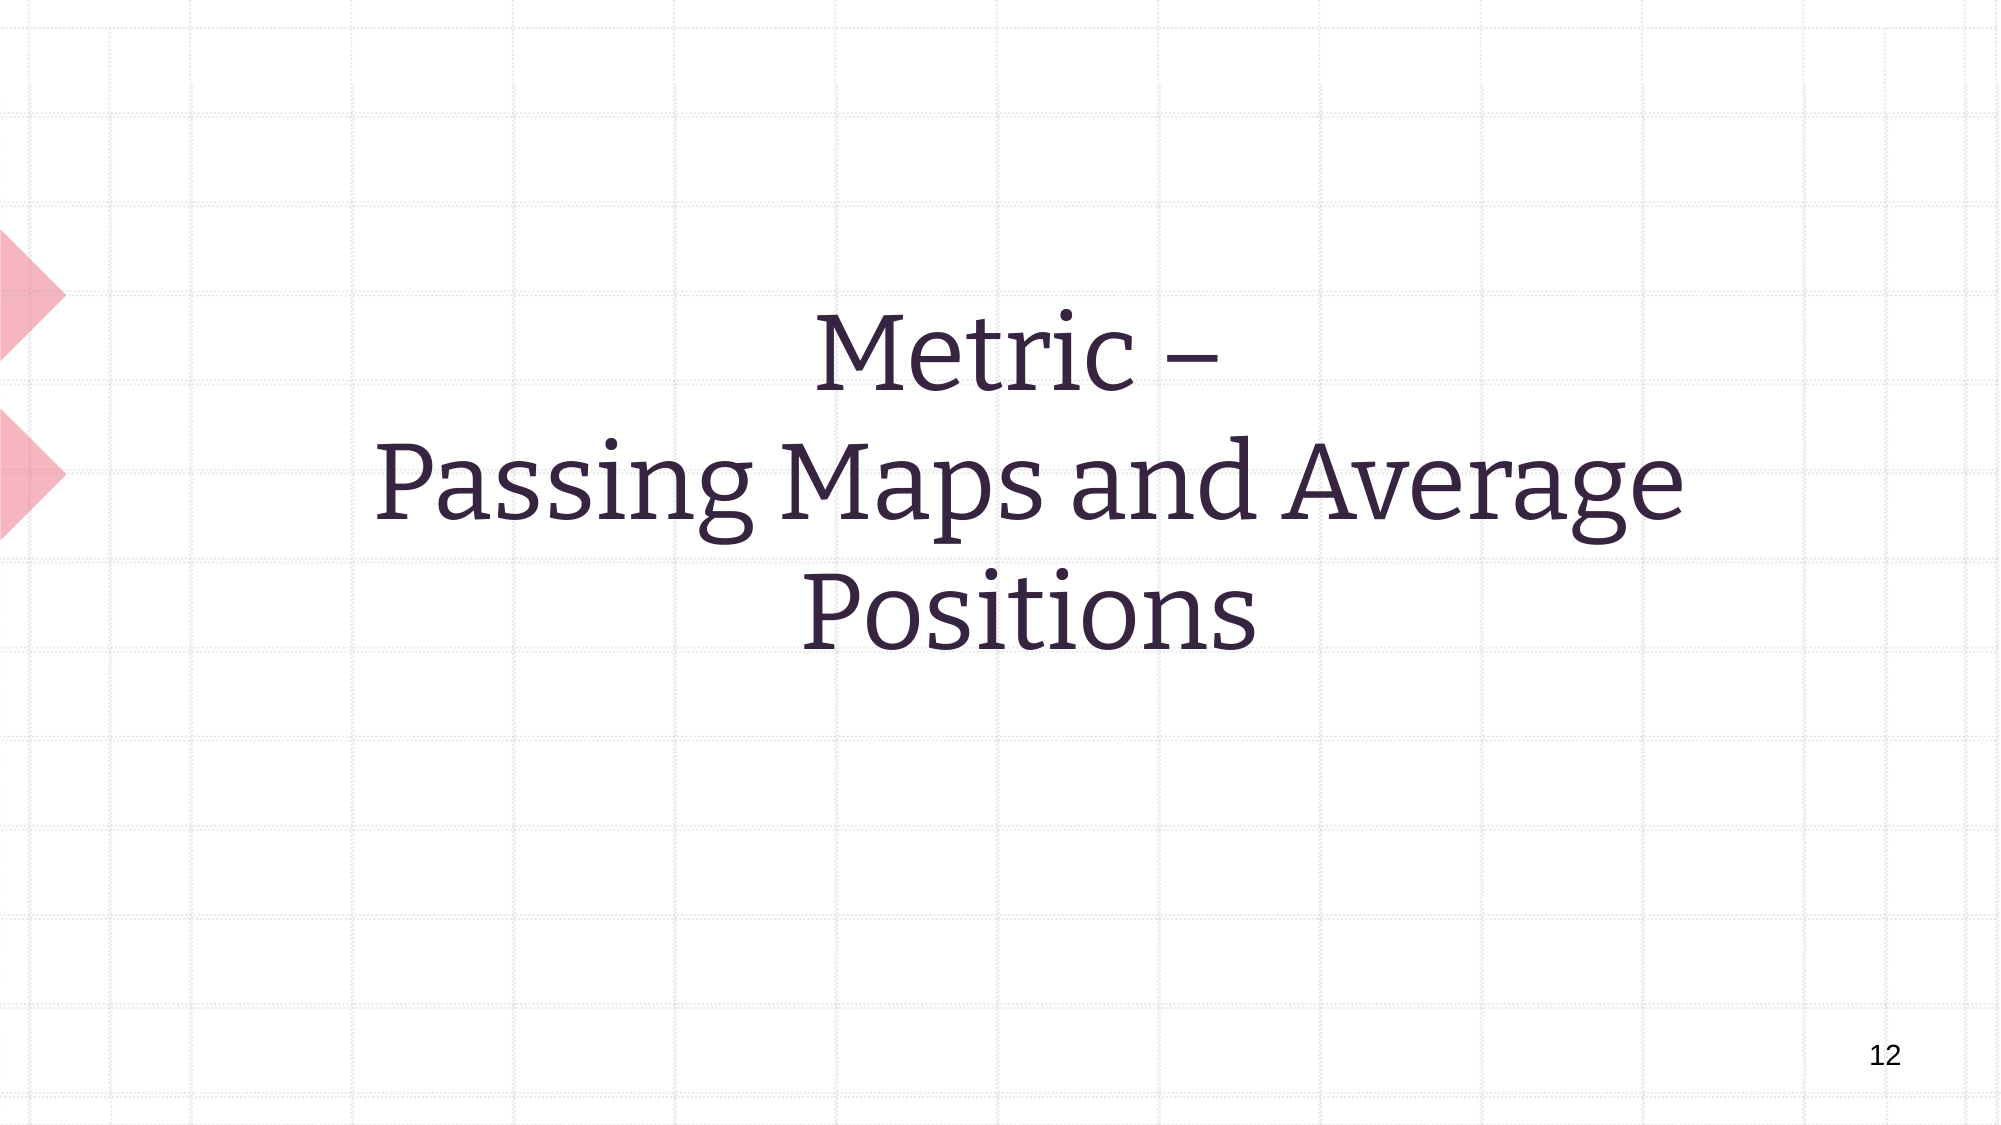

# Metric – Passing Maps and Average Positions
12